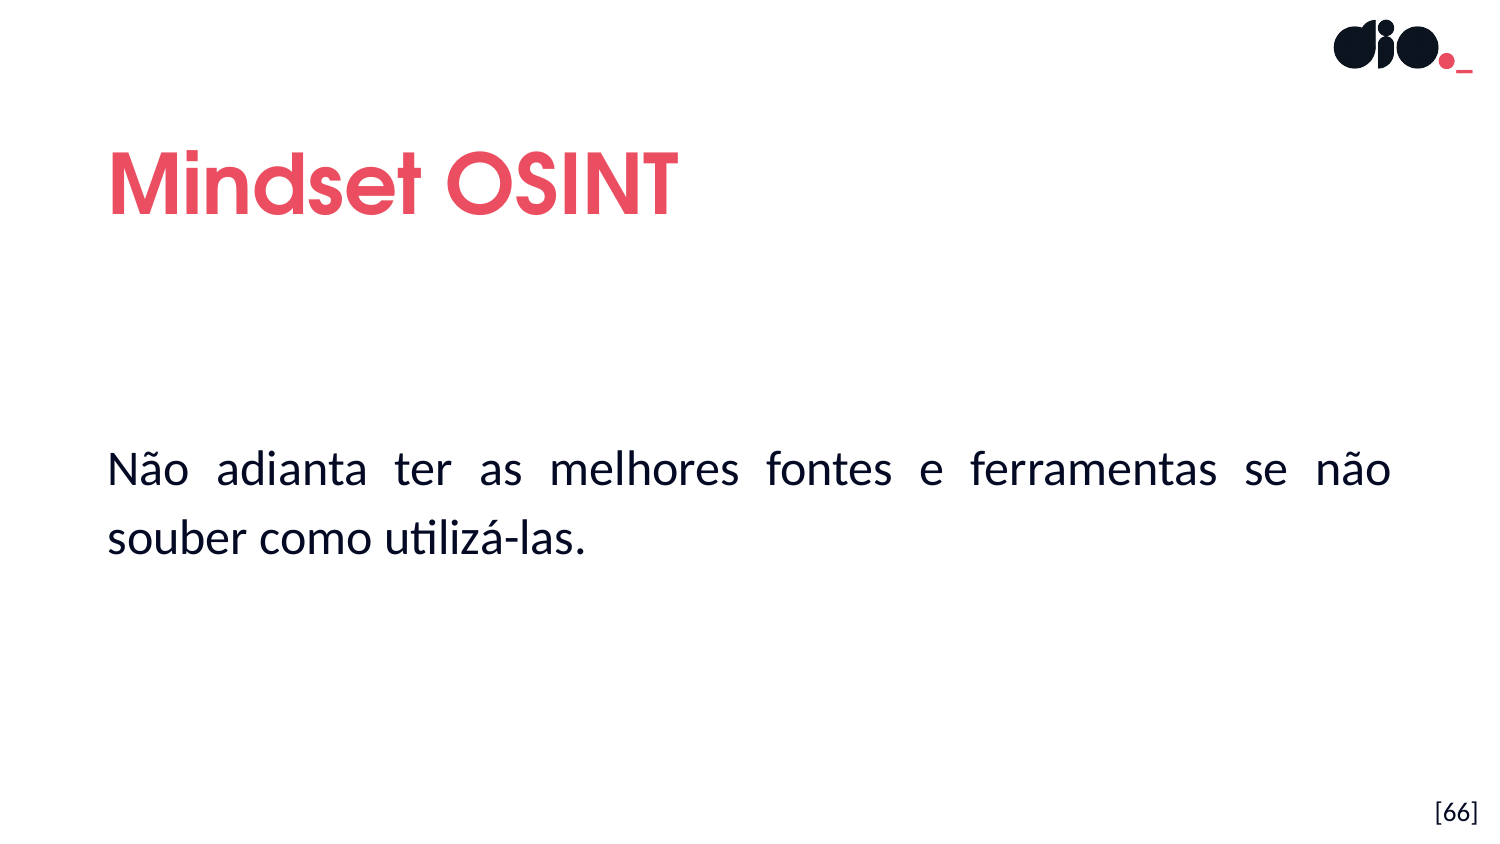

Mindset OSINT
Não adianta ter as melhores fontes e ferramentas se não souber como utilizá-las.
[66]